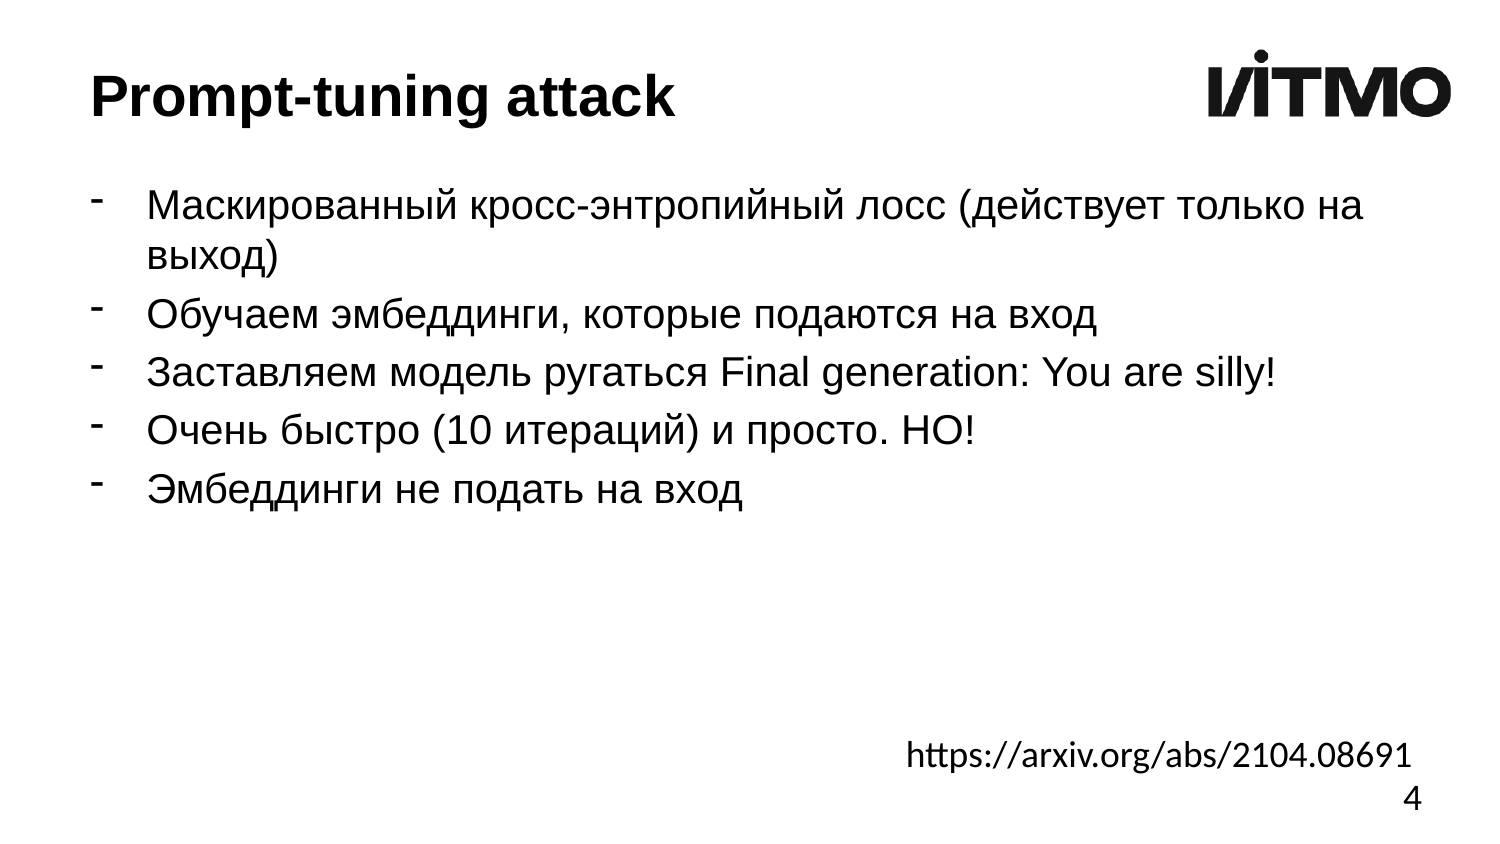

# Prompt-tuning attack
Маскированный кросс-энтропийный лосс (действует только на выход)
Обучаем эмбеддинги, которые подаются на вход
Заставляем модель ругаться Final generation: You are silly!
Очень быстро (10 итераций) и просто. НО!
Эмбеддинги не подать на вход
https://arxiv.org/abs/2104.08691
4